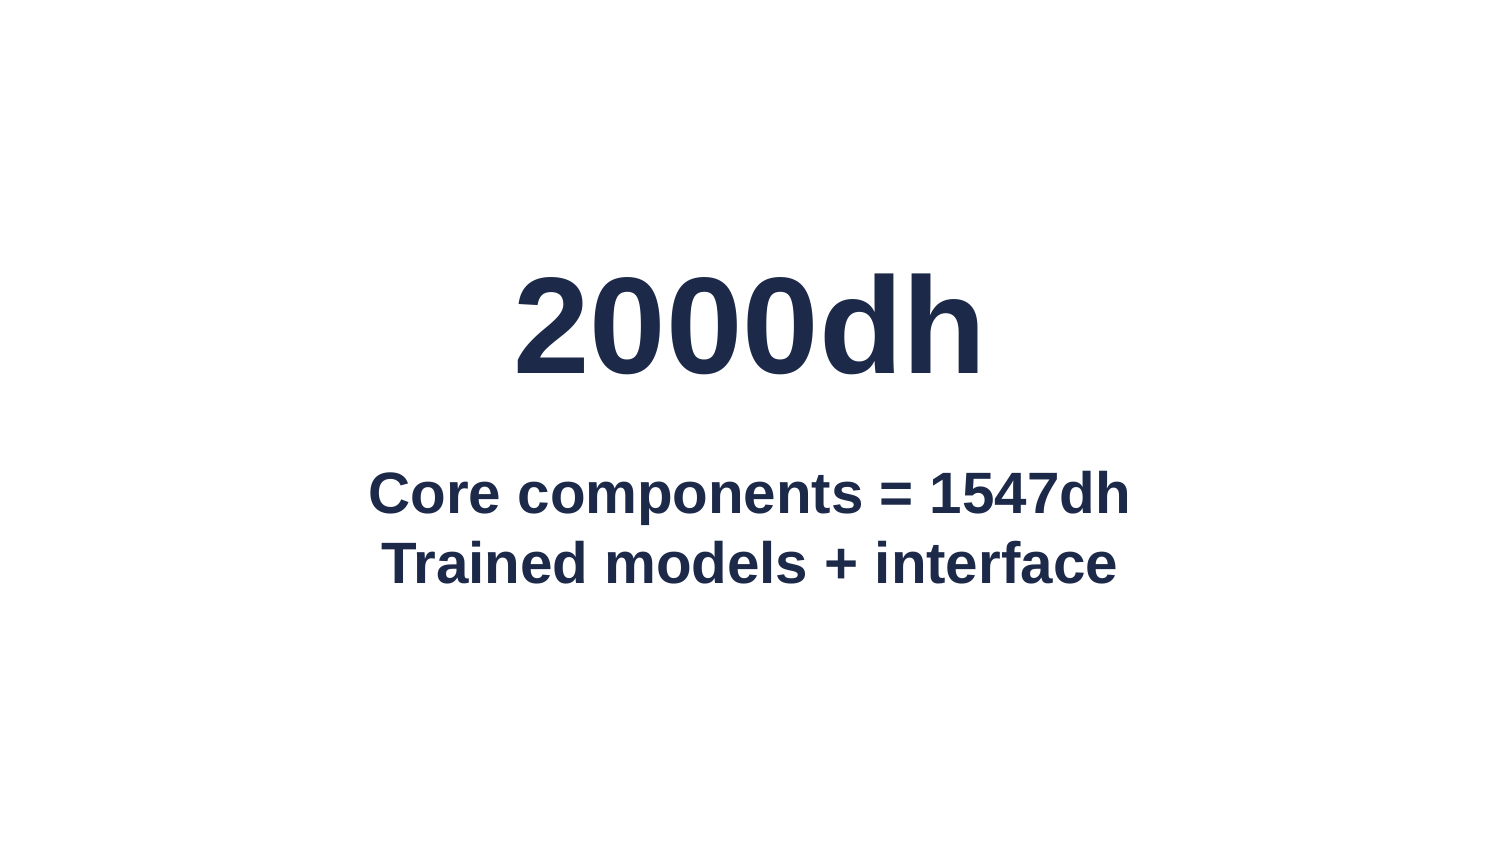

2000dh
Core components = 1547dh
Trained models + interface